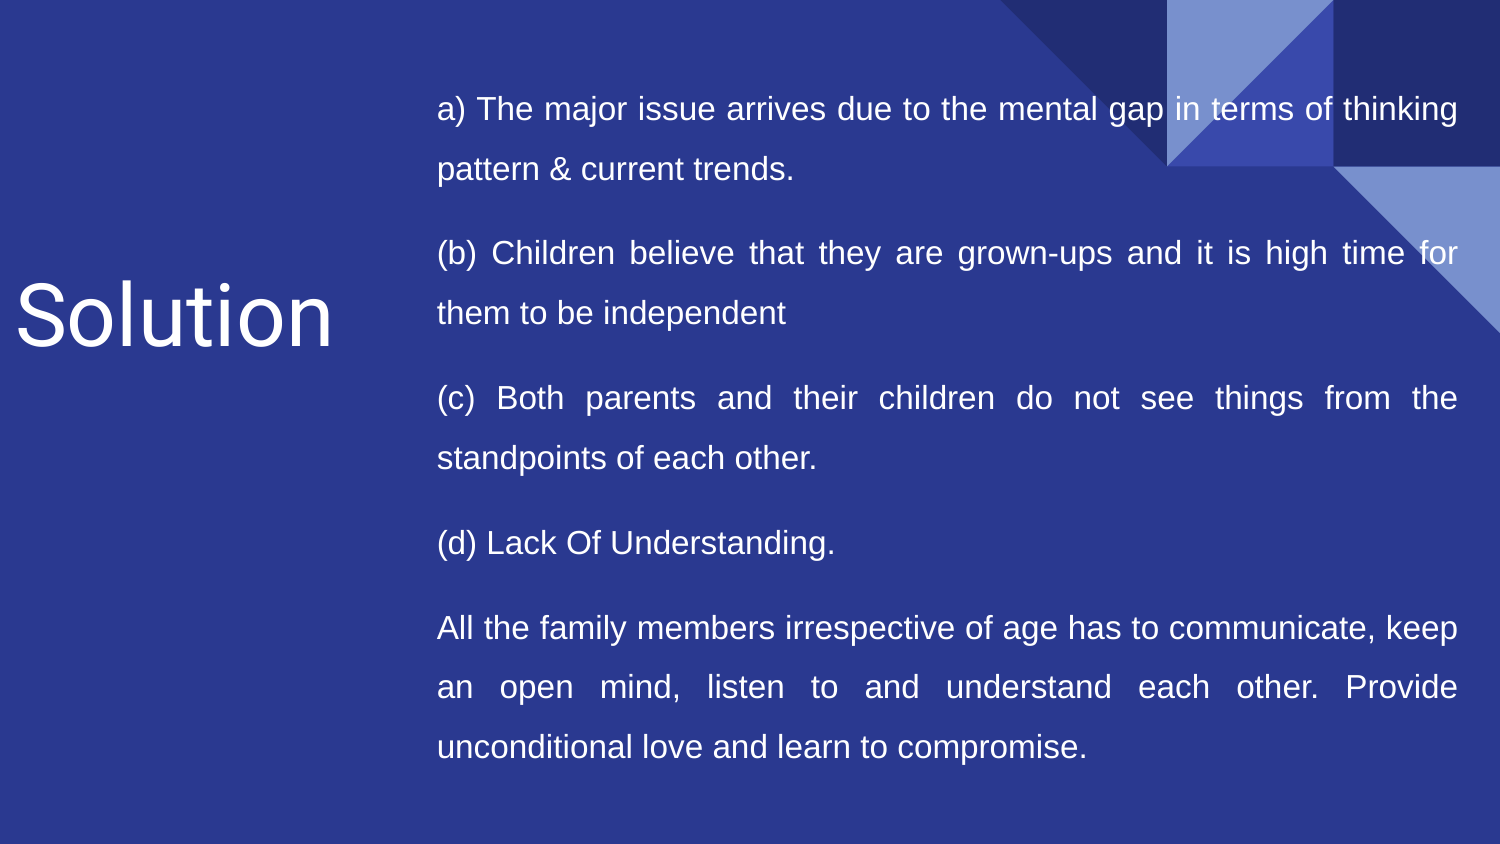

a) The major issue arrives due to the mental gap in terms of thinking pattern & current trends.
(b) Children believe that they are grown-ups and it is high time for them to be independent
(c) Both parents and their children do not see things from the standpoints of each other.
(d) Lack Of Understanding.
All the family members irrespective of age has to communicate, keep an open mind, listen to and understand each other. Provide unconditional love and learn to compromise.

# Solution